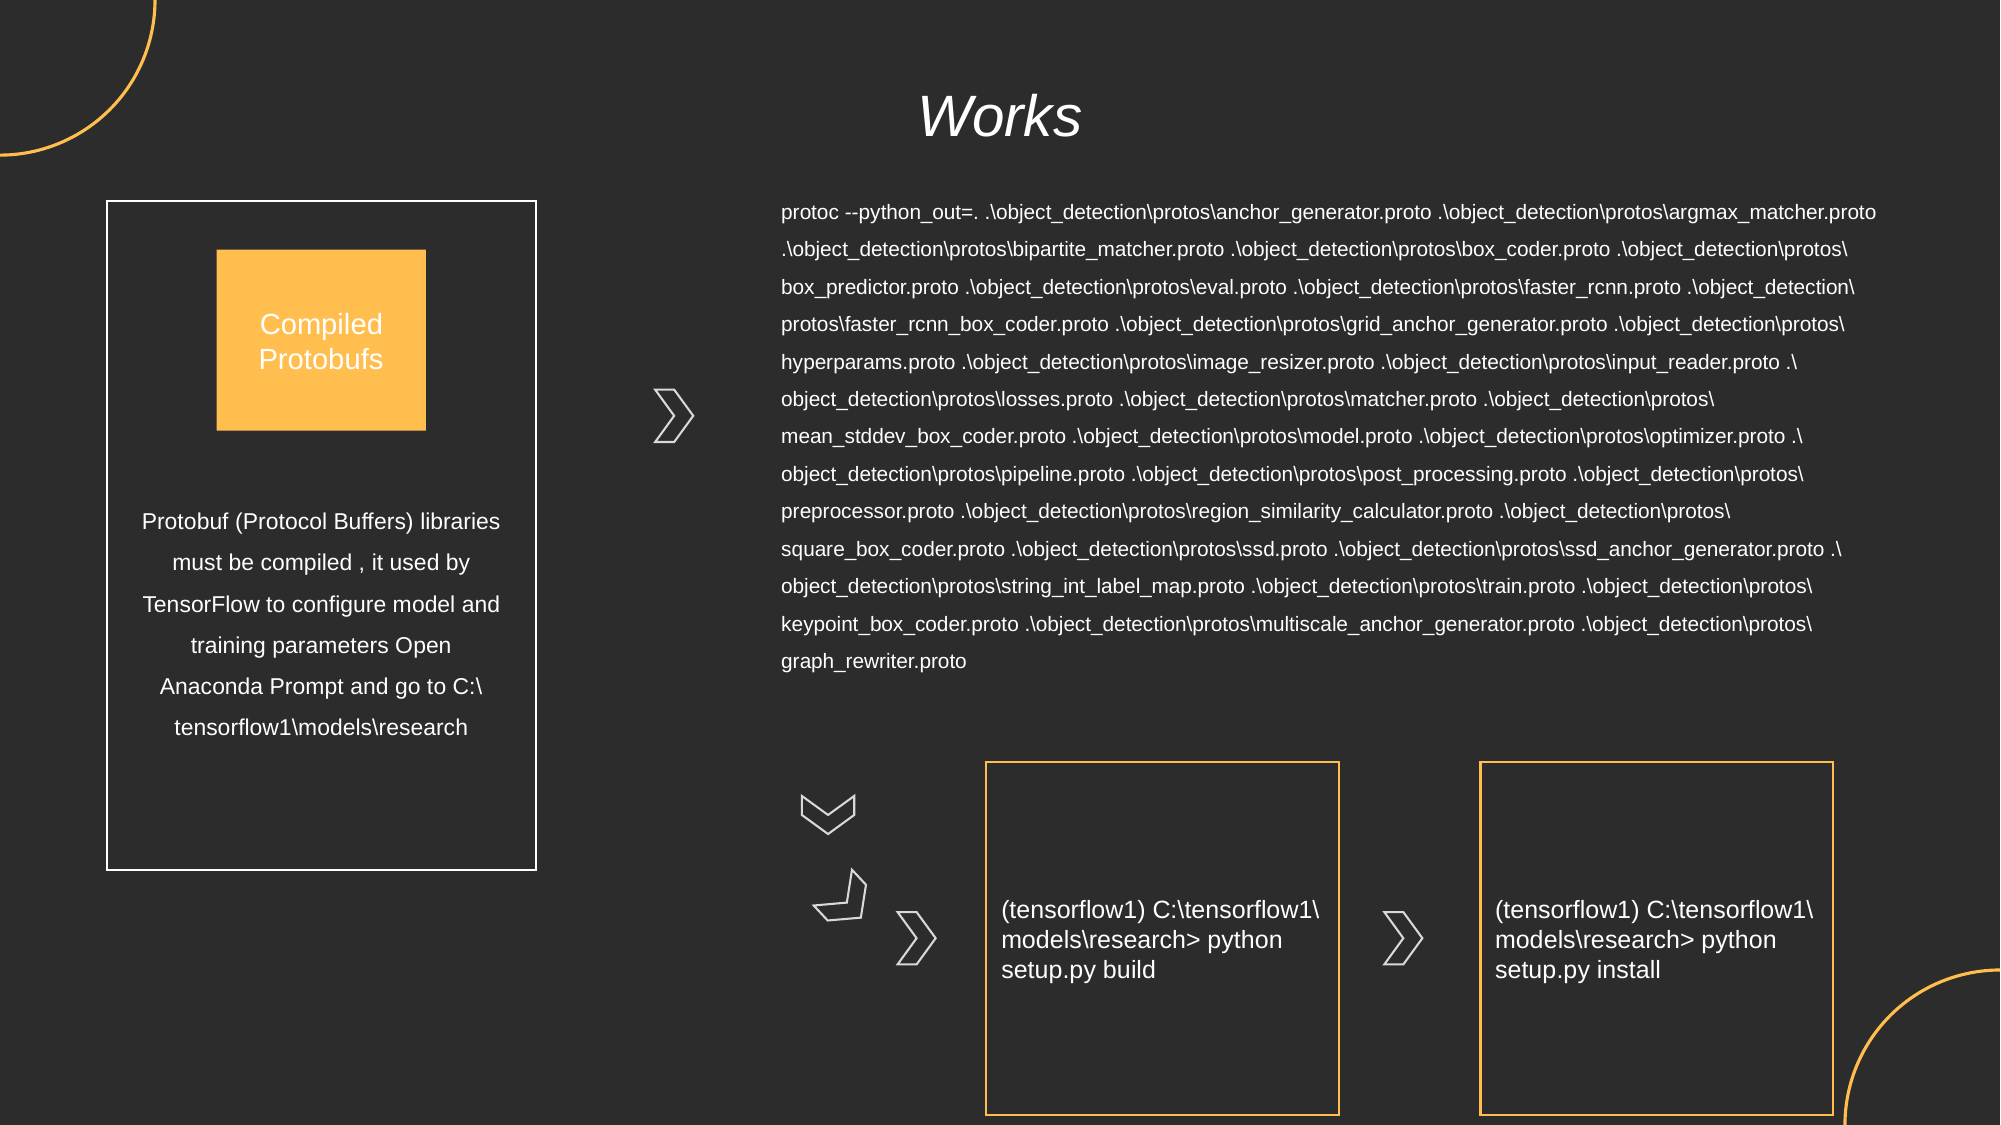

Works
protoc --python_out=. .\object_detection\protos\anchor_generator.proto .\object_detection\protos\argmax_matcher.proto .\object_detection\protos\bipartite_matcher.proto .\object_detection\protos\box_coder.proto .\object_detection\protos\box_predictor.proto .\object_detection\protos\eval.proto .\object_detection\protos\faster_rcnn.proto .\object_detection\protos\faster_rcnn_box_coder.proto .\object_detection\protos\grid_anchor_generator.proto .\object_detection\protos\hyperparams.proto .\object_detection\protos\image_resizer.proto .\object_detection\protos\input_reader.proto .\object_detection\protos\losses.proto .\object_detection\protos\matcher.proto .\object_detection\protos\mean_stddev_box_coder.proto .\object_detection\protos\model.proto .\object_detection\protos\optimizer.proto .\object_detection\protos\pipeline.proto .\object_detection\protos\post_processing.proto .\object_detection\protos\preprocessor.proto .\object_detection\protos\region_similarity_calculator.proto .\object_detection\protos\square_box_coder.proto .\object_detection\protos\ssd.proto .\object_detection\protos\ssd_anchor_generator.proto .\object_detection\protos\string_int_label_map.proto .\object_detection\protos\train.proto .\object_detection\protos\keypoint_box_coder.proto .\object_detection\protos\multiscale_anchor_generator.proto .\object_detection\protos\graph_rewriter.proto

Compiled Protobufs

Protobuf (Protocol Buffers) libraries must be compiled , it used by TensorFlow to configure model and training parameters Open Anaconda Prompt and go to C:\tensorflow1\models\research
(tensorflow1) C:\tensorflow1\models\research> python setup.py build
(tensorflow1) C:\tensorflow1\models\research> python setup.py install